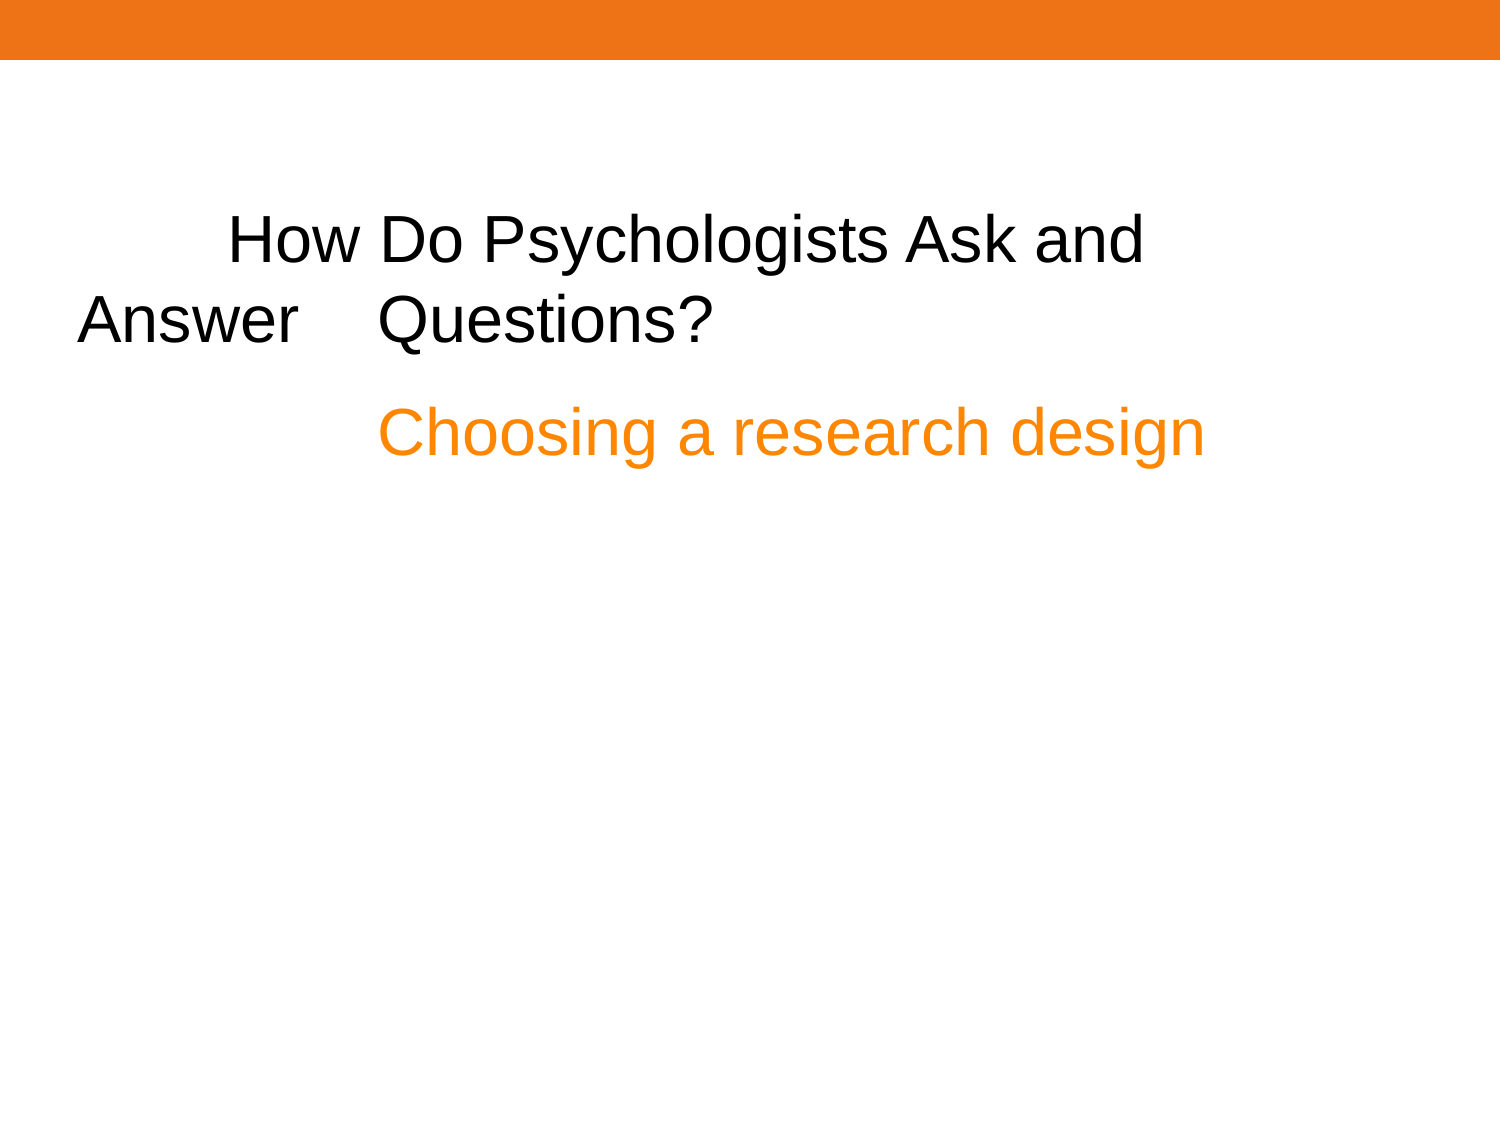

How Do Psychologists Ask and 	Answer 	Questions?
		Choosing a research design